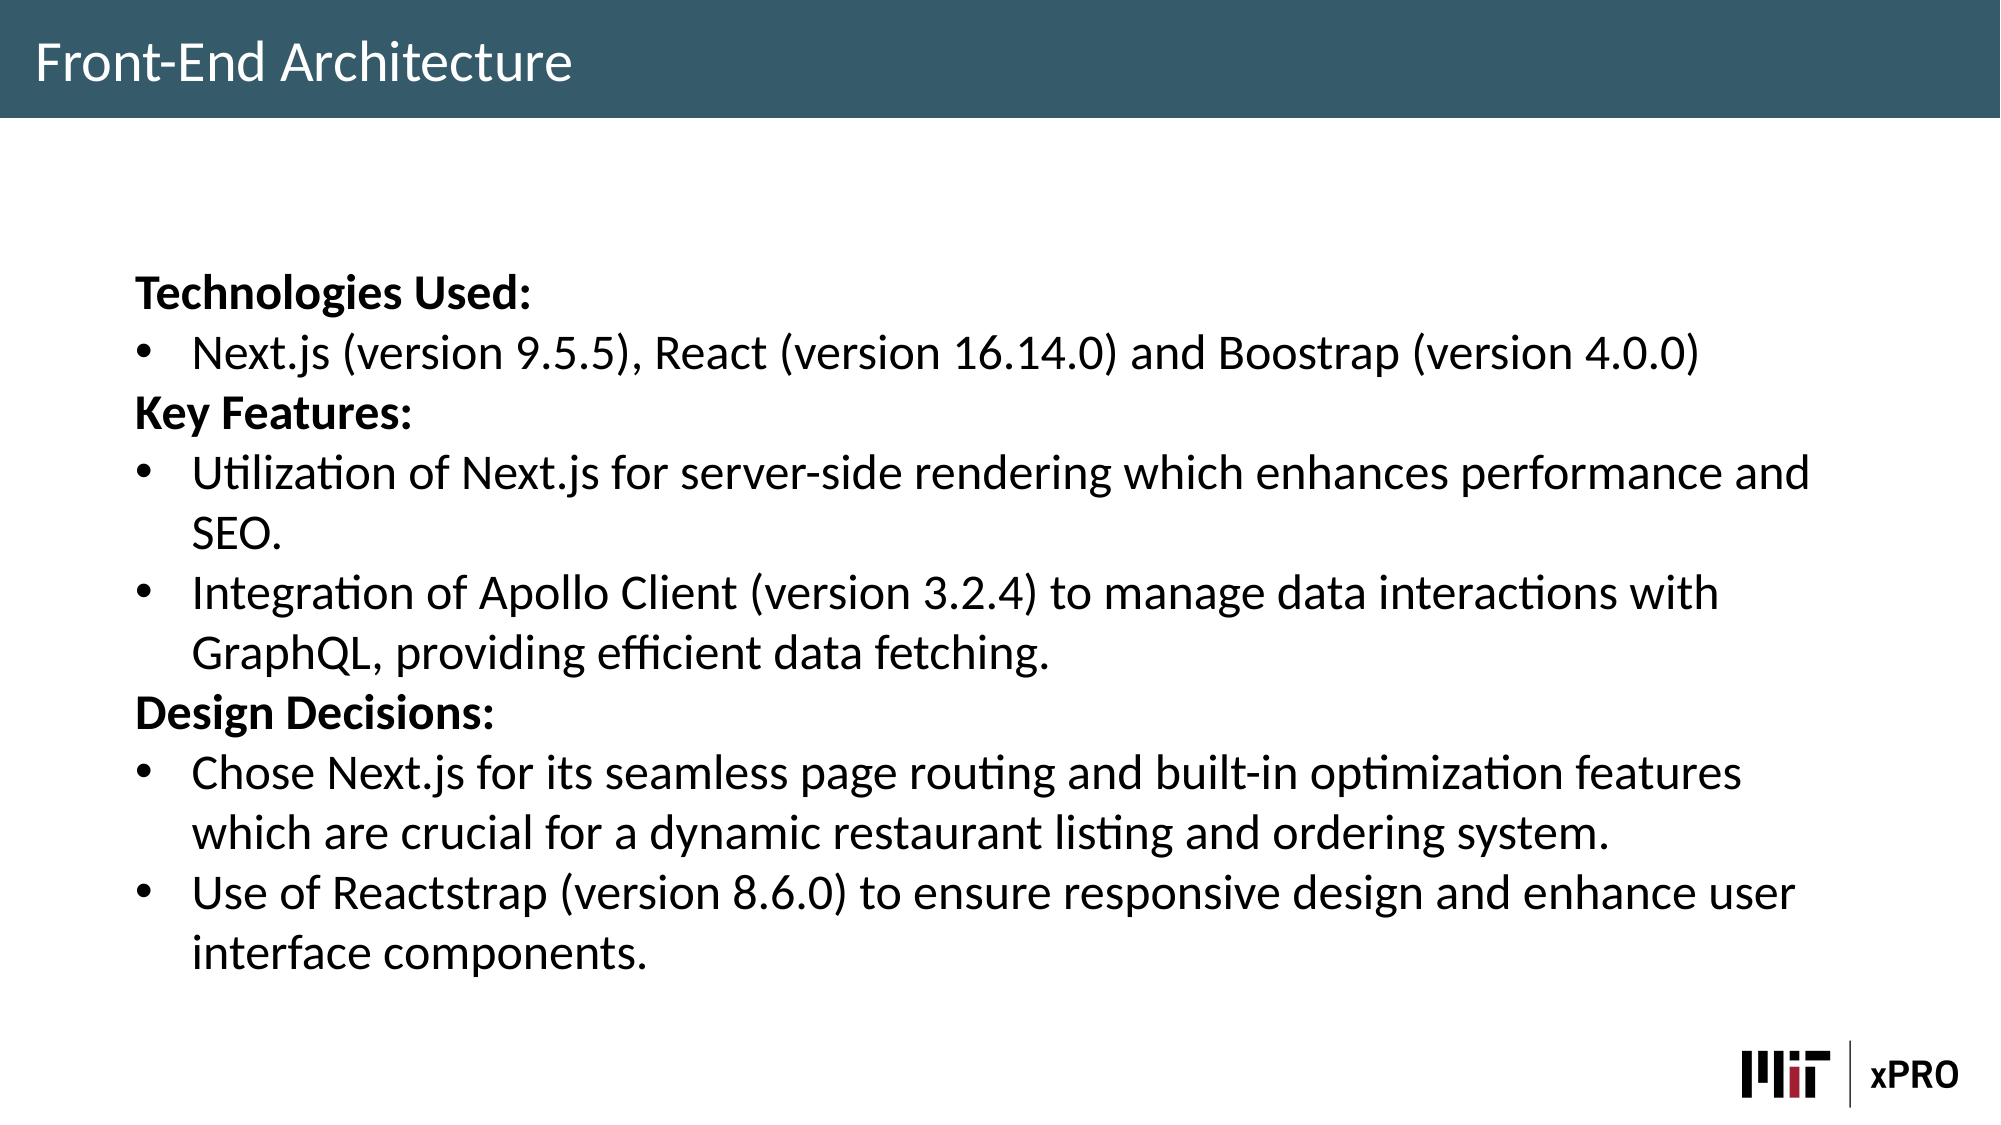

Front-End Architecture
Technologies Used:
Next.js (version 9.5.5), React (version 16.14.0) and Boostrap (version 4.0.0)
Key Features:
Utilization of Next.js for server-side rendering which enhances performance and SEO.
Integration of Apollo Client (version 3.2.4) to manage data interactions with GraphQL, providing efficient data fetching.
Design Decisions:
Chose Next.js for its seamless page routing and built-in optimization features which are crucial for a dynamic restaurant listing and ordering system.
Use of Reactstrap (version 8.6.0) to ensure responsive design and enhance user interface components.